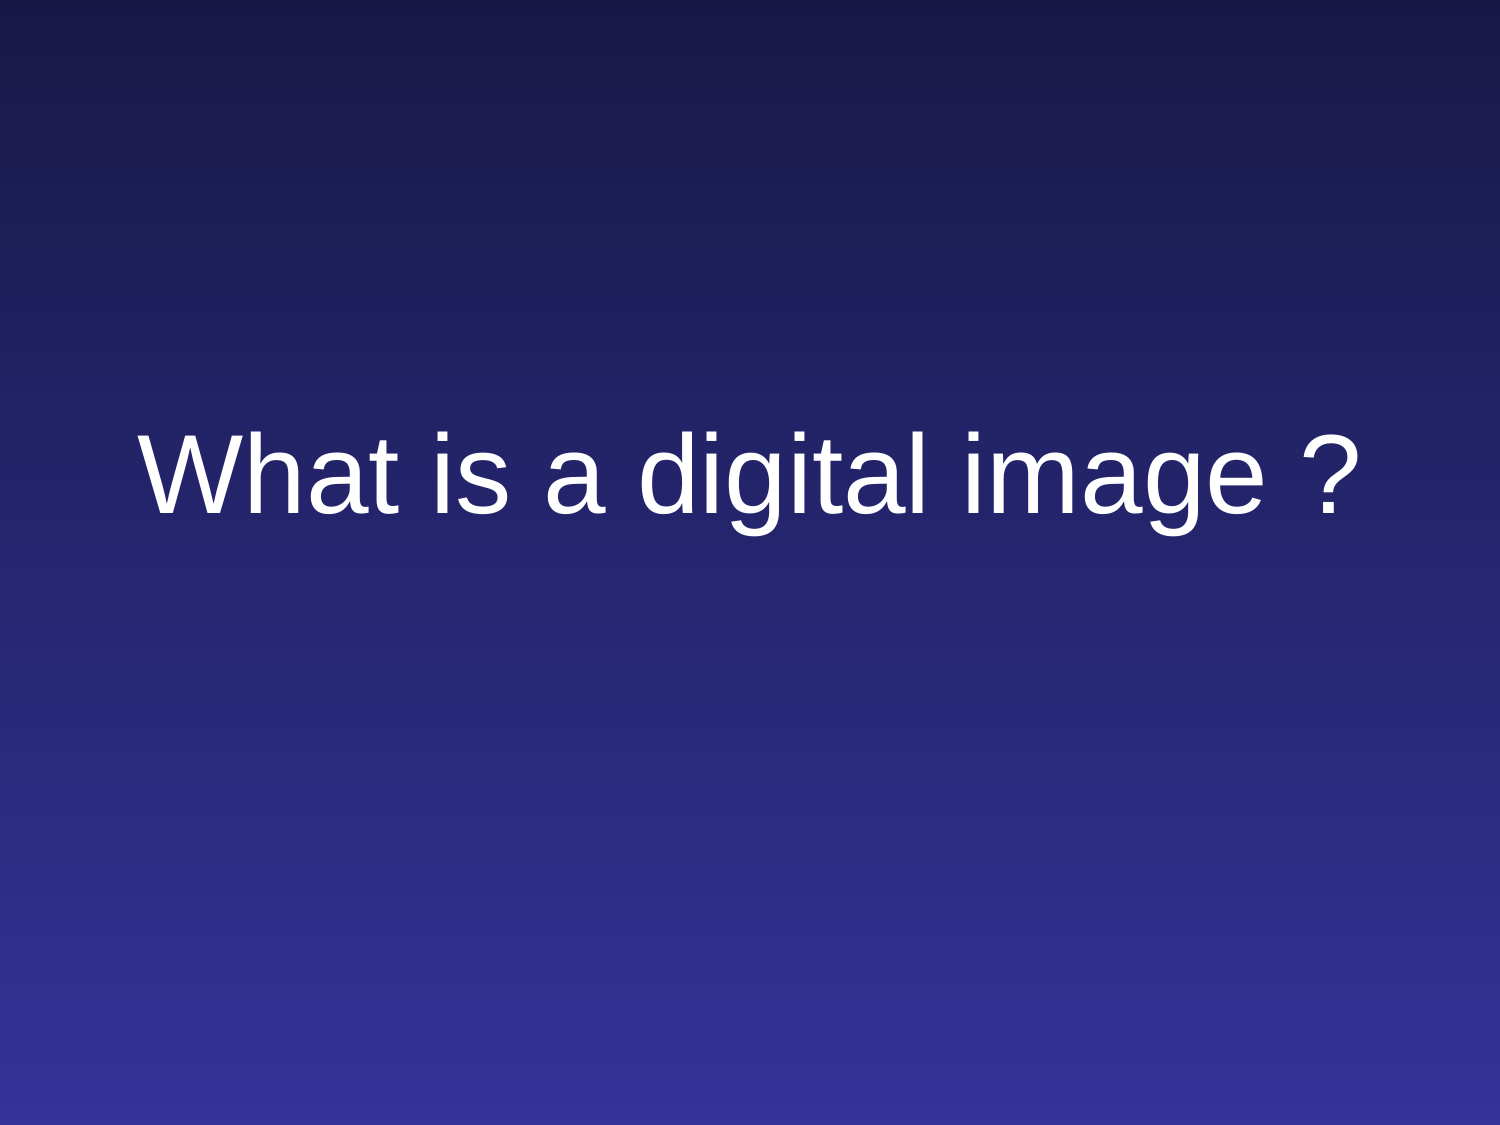

# What is a digital image ?